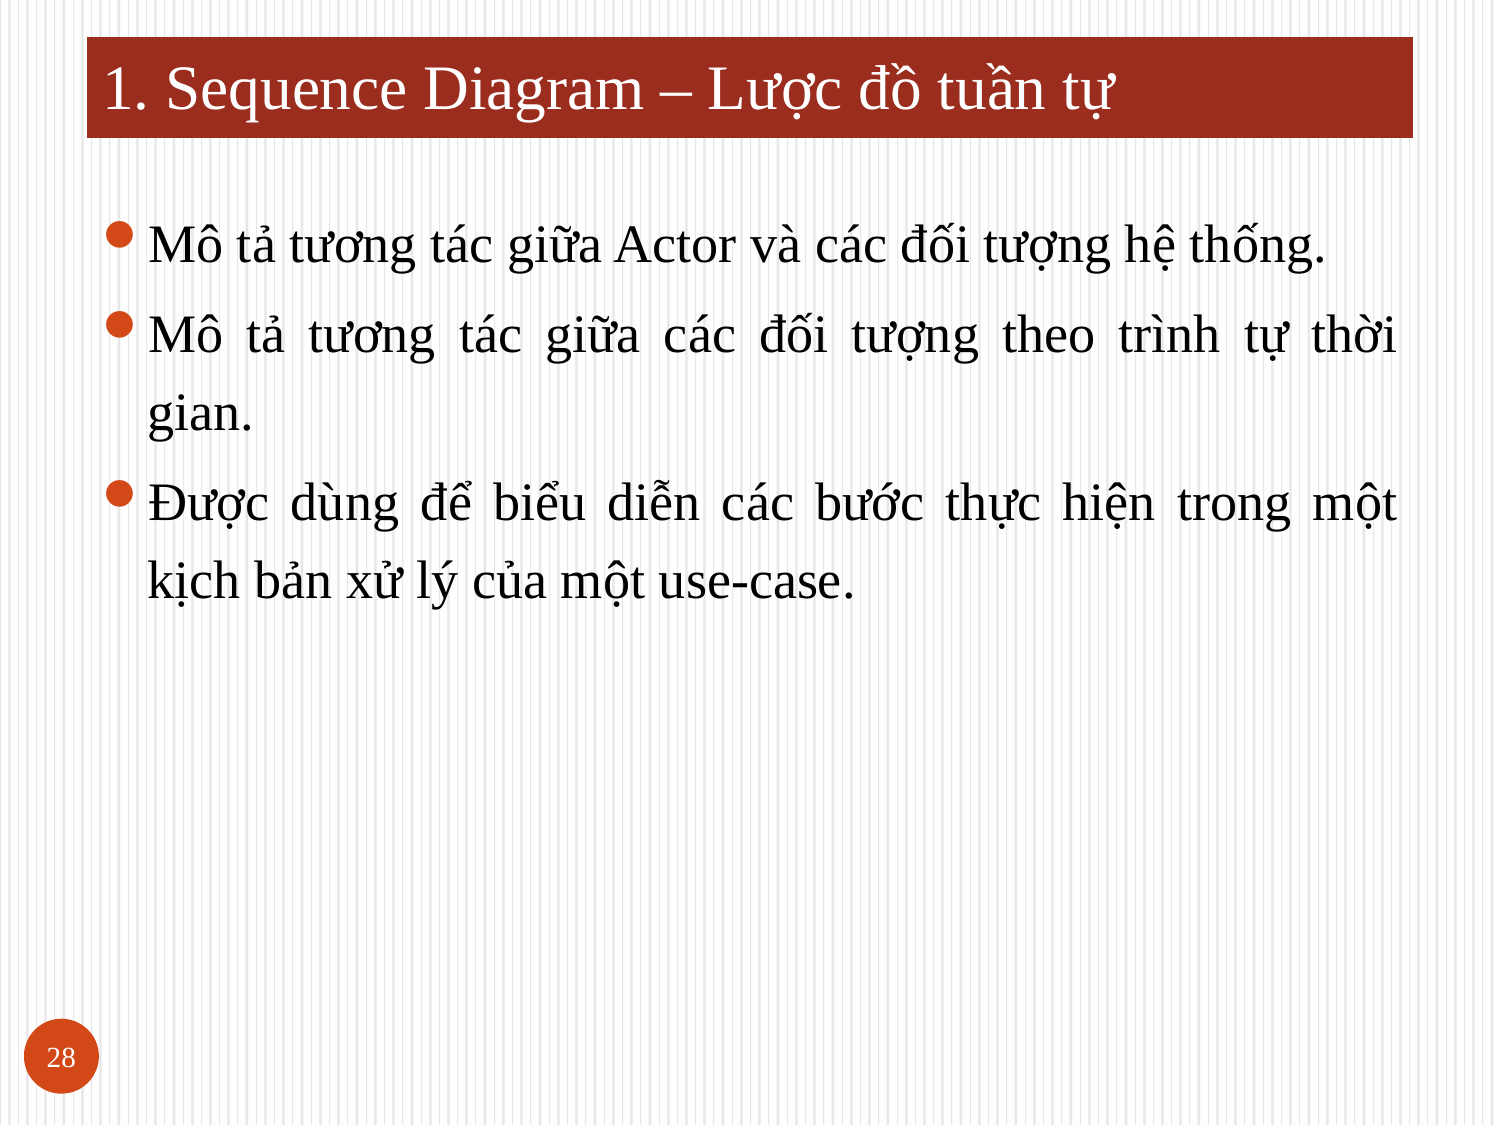

# 1. Sequence Diagram – Lược đồ tuần tự
Mô tả tương tác giữa Actor và các đối tượng hệ thống.
Mô tả tương tác giữa các đối tượng theo trình tự thời gian.
Được dùng để biểu diễn các bước thực hiện trong một kịch bản xử lý của một use-case.
28